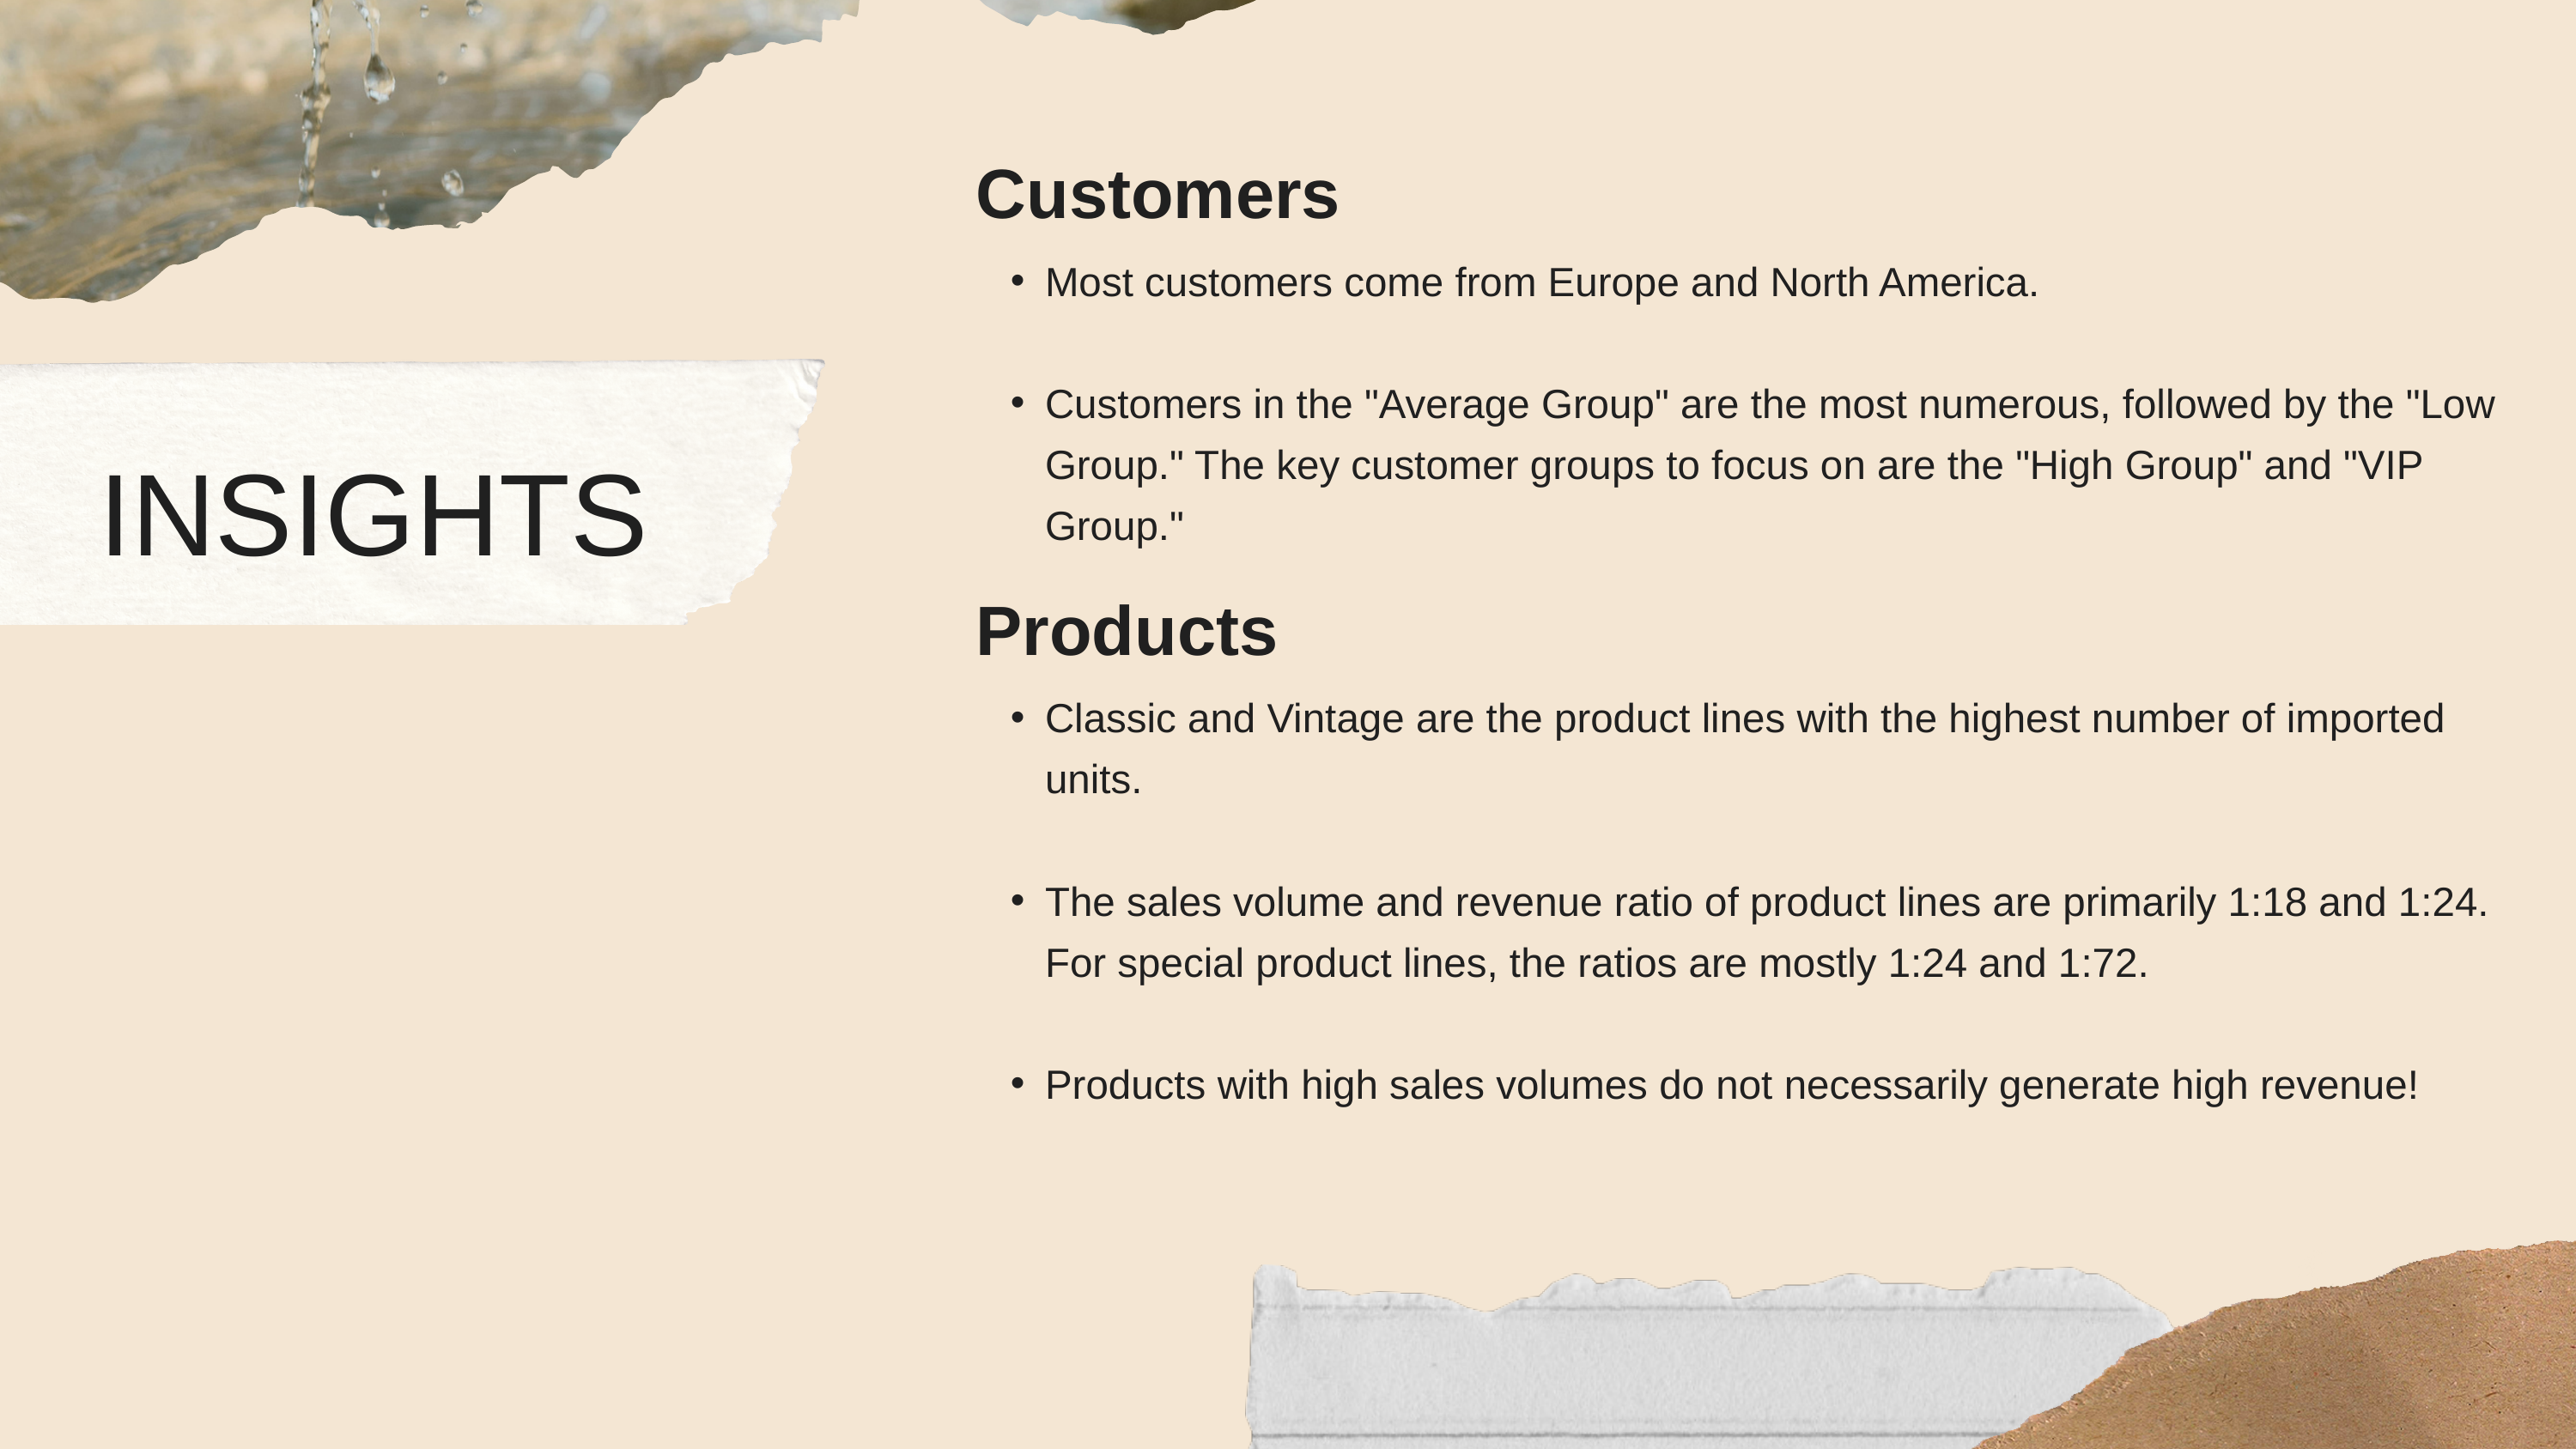

Customers
Most customers come from Europe and North America.

Customers in the "Average Group" are the most numerous, followed by the "Low Group." The key customer groups to focus on are the "High Group" and "VIP Group."

INSIGHTS
Products
Classic and Vintage are the product lines with the highest number of imported units.

The sales volume and revenue ratio of product lines are primarily 1:18 and 1:24. For special product lines, the ratios are mostly 1:24 and 1:72.

Products with high sales volumes do not necessarily generate high revenue!